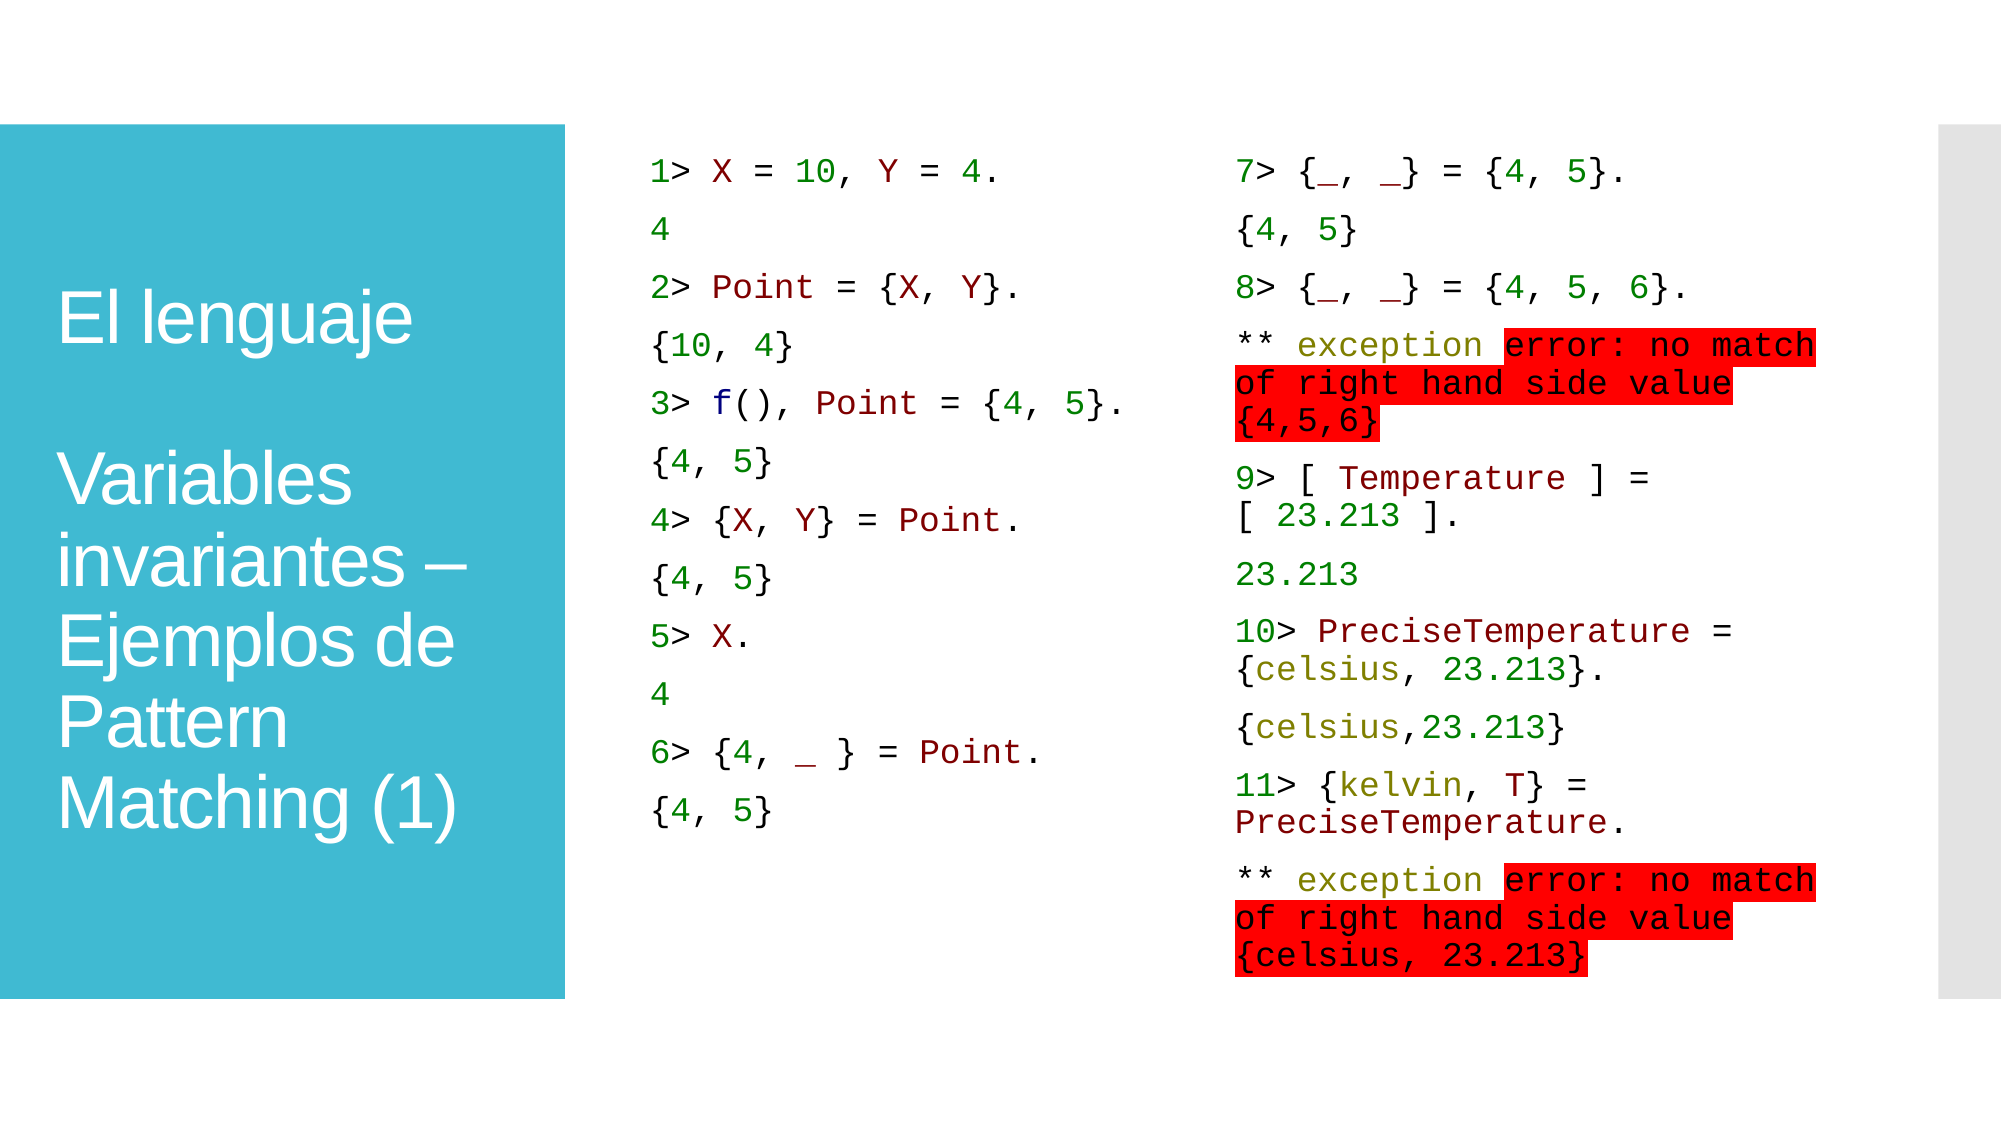

1> X = 10, Y = 4.
4
2> Point = {X, Y}.
{10, 4}
3> f(), Point = {4, 5}.
{4, 5}
4> {X, Y} = Point.
{4, 5}
5> X.
4
6> {4, _ } = Point.
{4, 5}

7> {_, _} = {4, 5}.
{4, 5}
8> {_, _} = {4, 5, 6}.
** exception error: no match of right hand side value {4,5,6}
9> [ Temperature ] = [ 23.213 ].
23.213
10> PreciseTemperature = {celsius, 23.213}.
{celsius,23.213}
11> {kelvin, T} = PreciseTemperature.
** exception error: no match of right hand side value {celsius, 23.213}
# El lenguaje Variables invariantes – Ejemplos de Pattern Matching (1)